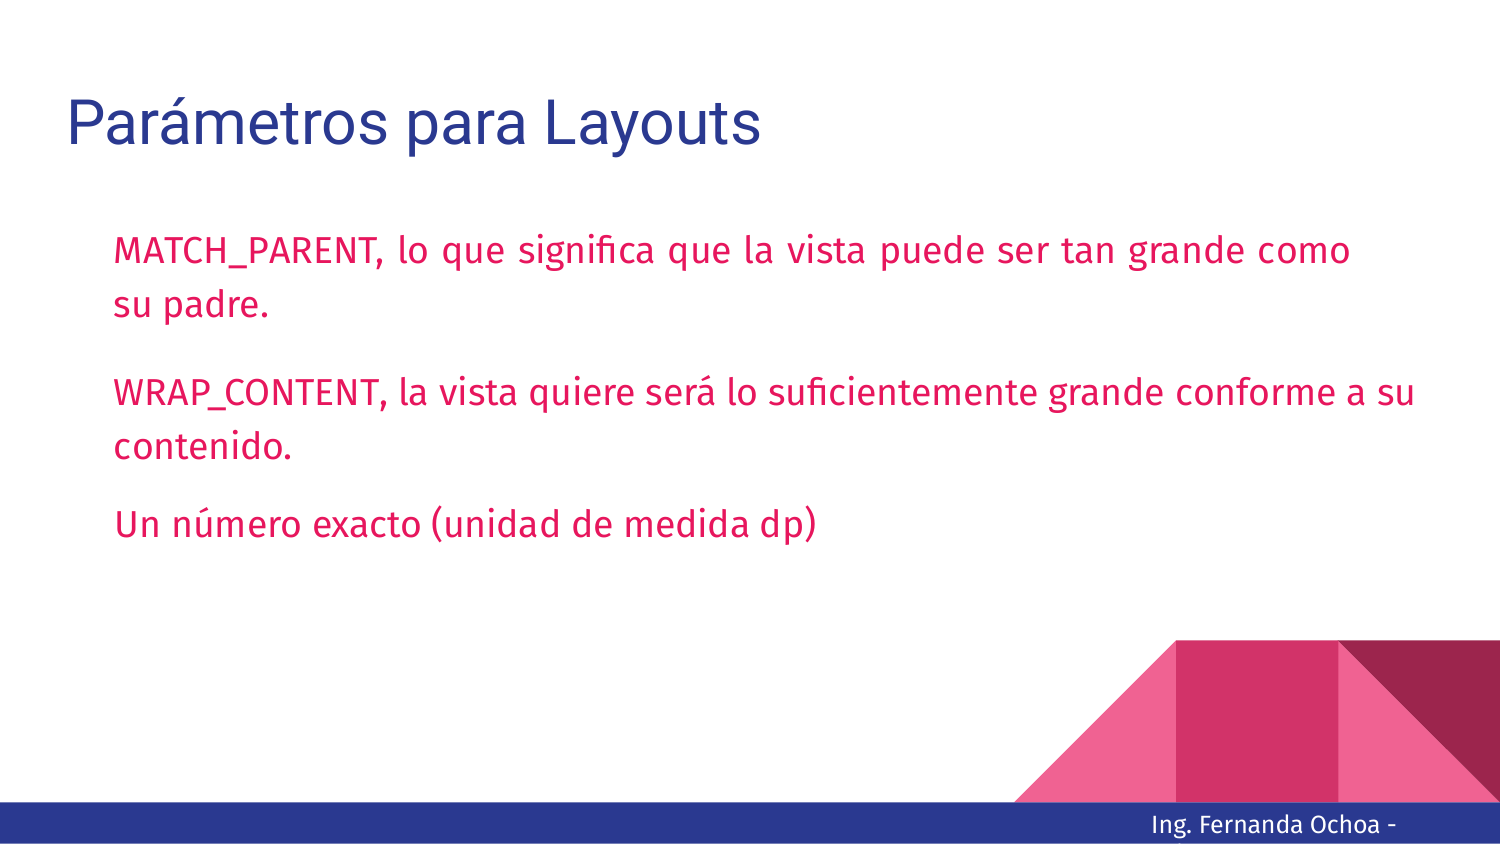

# Parámetros para Layouts
MATCH_PARENT, lo que significa que la vista puede ser tan grande como su padre.
WRAP_CONTENT, la vista quiere será lo suficientemente grande conforme a su contenido.
Un número exacto (unidad de medida dp)

Ing. Fernanda Ochoa - @imonsh